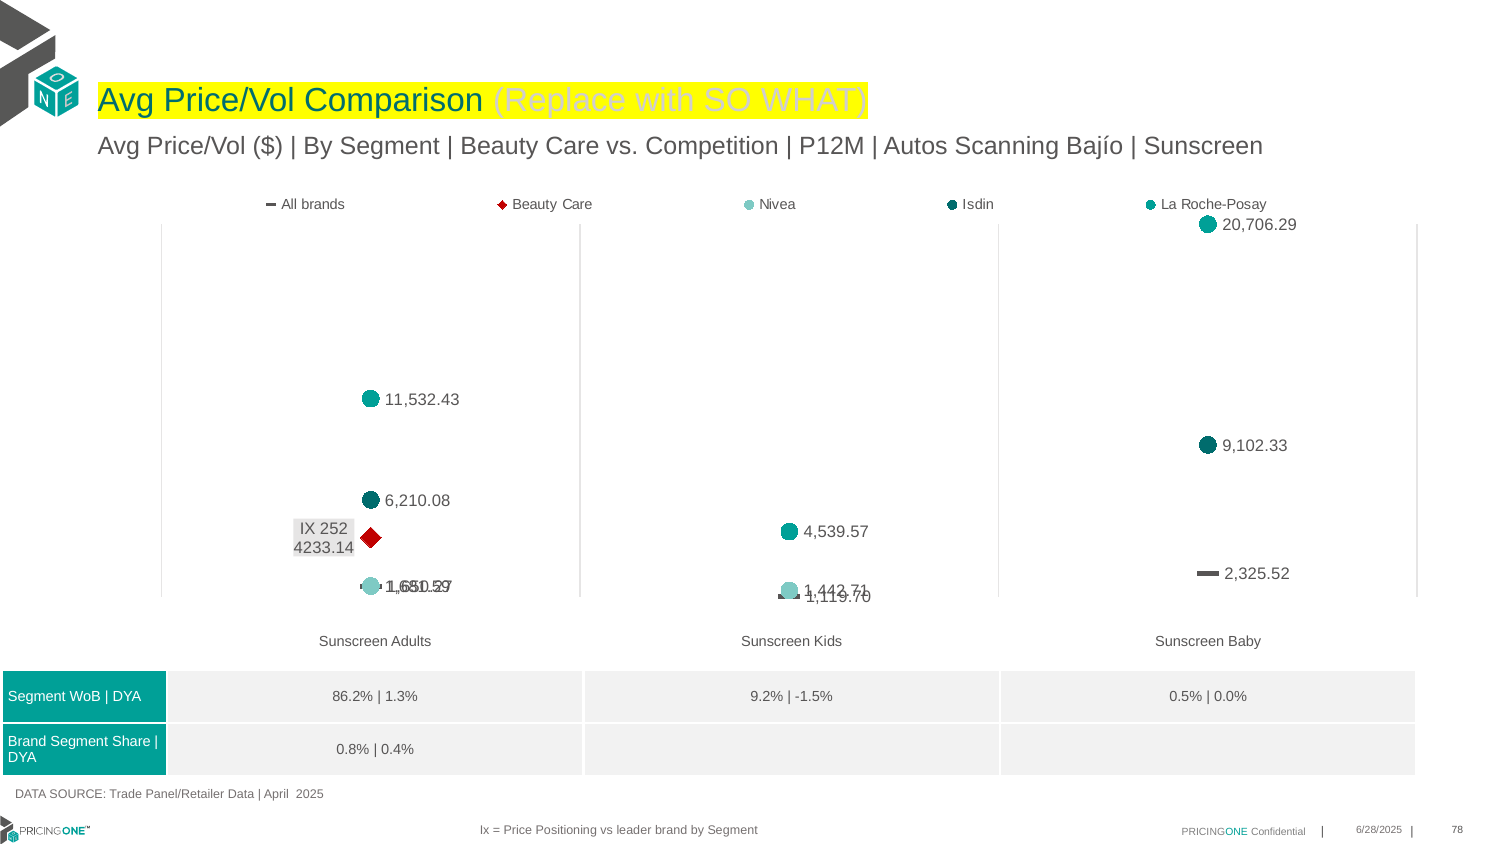

# Avg Price/Vol Comparison (Replace with SO WHAT)
Avg Price/Vol ($) | By Segment | Beauty Care vs. Competition | P12M | Autos Scanning Bajío | Sunscreen

### Chart

| Category | All brands | Beauty Care | Nivea | Isdin | La Roche-Posay |
|---|---|---|---|---|---|
| IX 252 | 1650.27 | 4233.14 | 1681.59 | 6210.08 | 11532.43 |
| None | 1119.7 | None | 1442.71 | None | 4539.57 |
| None | 2325.52 | None | None | 9102.33 | 20706.29 |
|  | Sunscreen Adults | Sunscreen Kids | Sunscreen Baby |
| --- | --- | --- | --- |
| Segment WoB | DYA | 86.2% | 1.3% | 9.2% | -1.5% | 0.5% | 0.0% |
| Brand Segment Share | DYA | 0.8% | 0.4% |  |  |
DATA SOURCE: Trade Panel/Retailer Data | April  2025
Ix = Price Positioning vs leader brand by Segment
6/28/2025
78